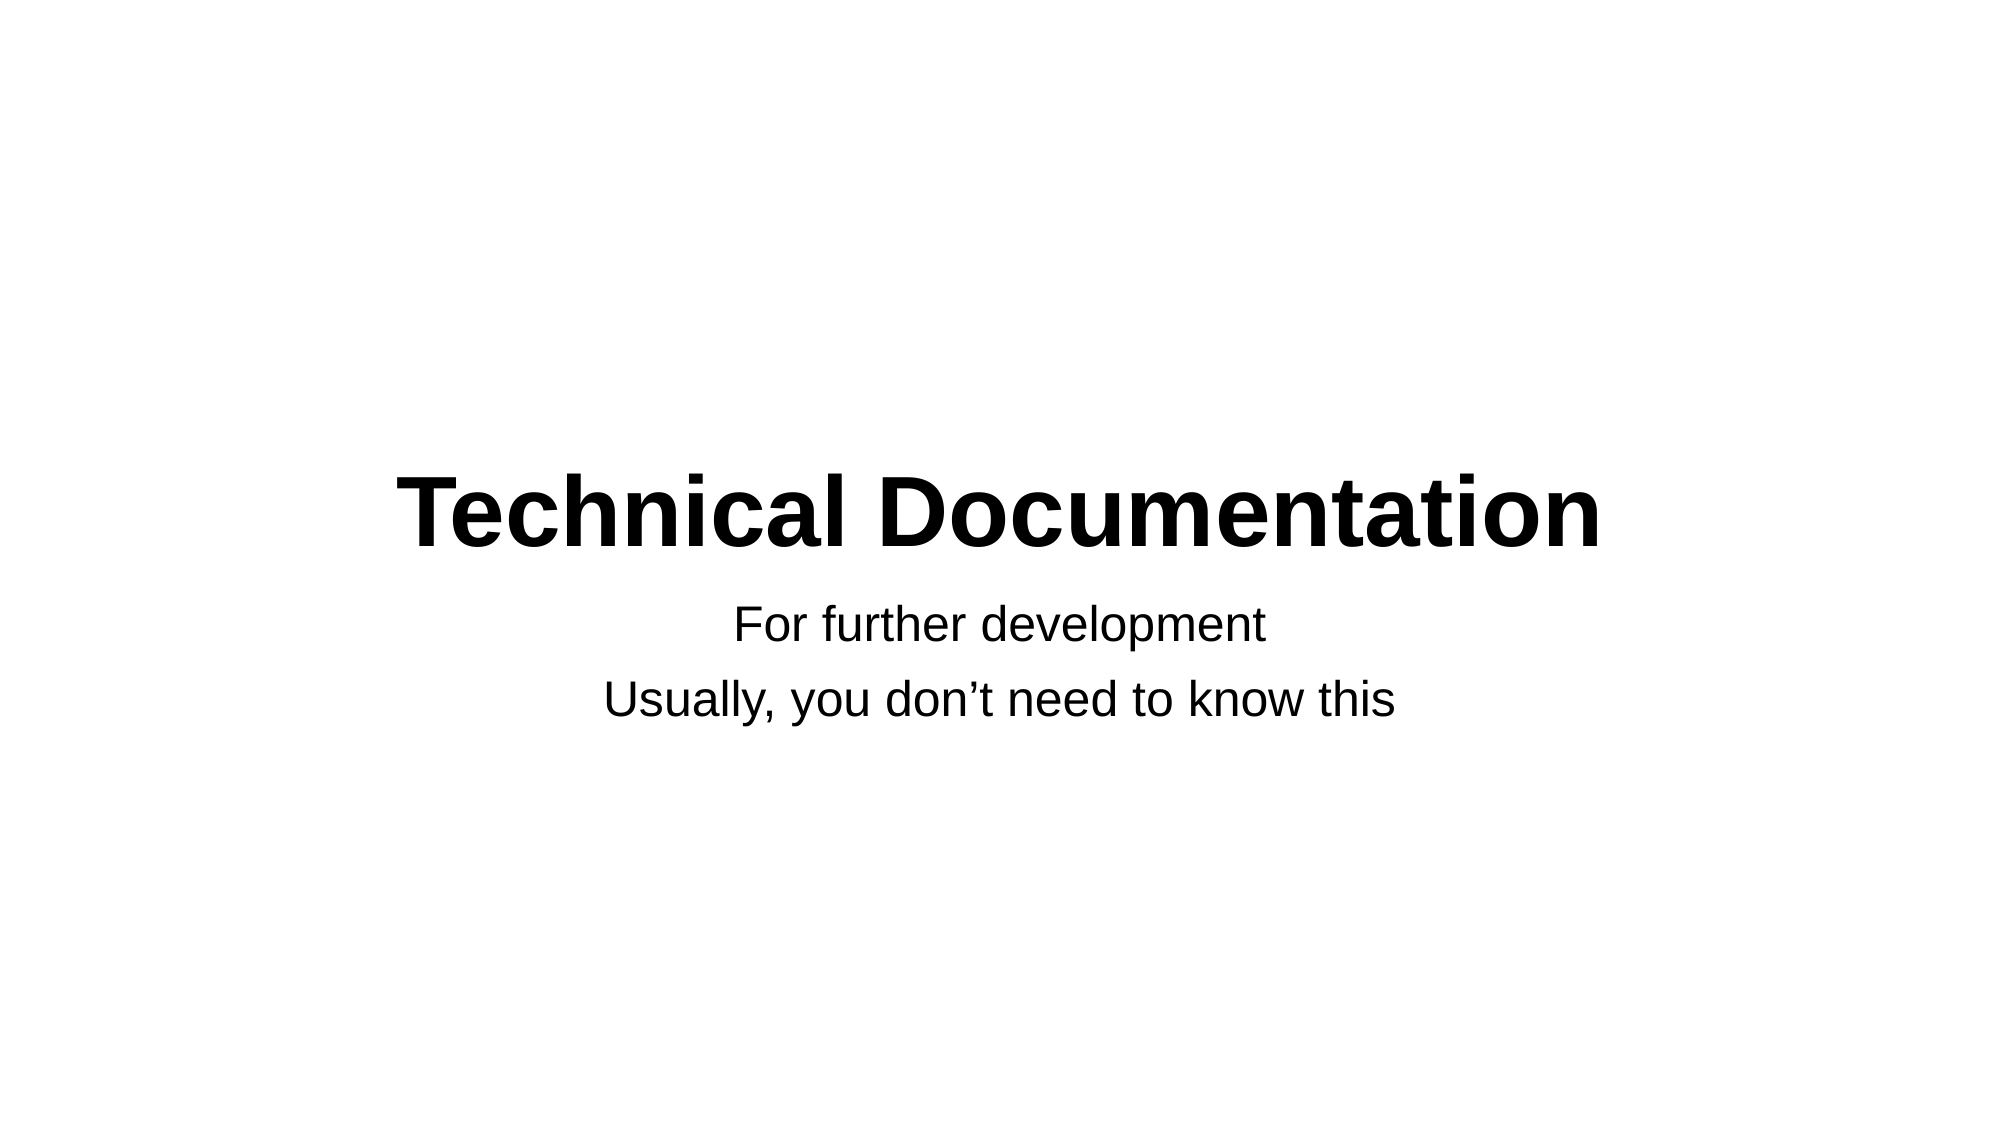

# Technical Documentation
For further development
Usually, you don’t need to know this